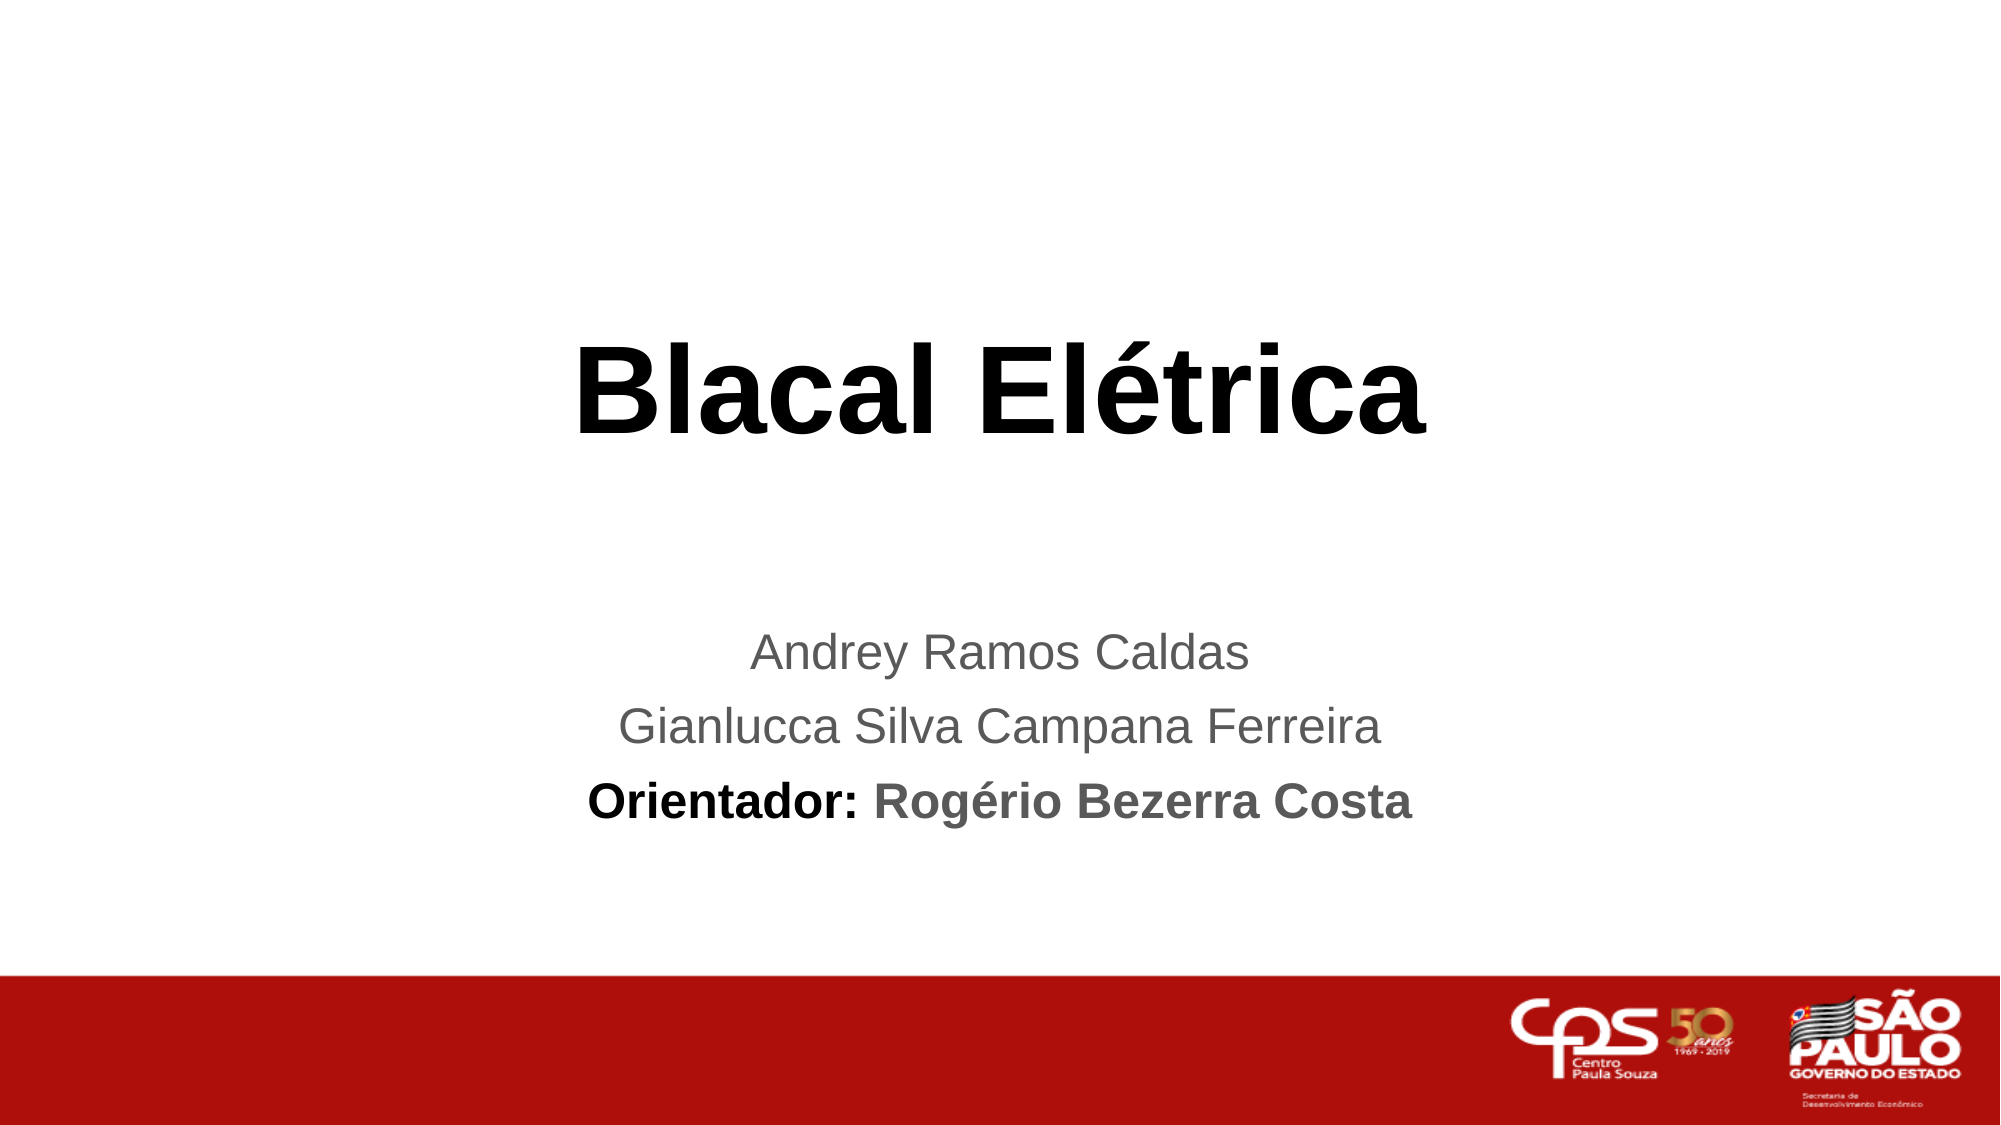

# Blacal Elétrica

Andrey Ramos Caldas
Gianlucca Silva Campana Ferreira
Orientador: Rogério Bezerra Costa